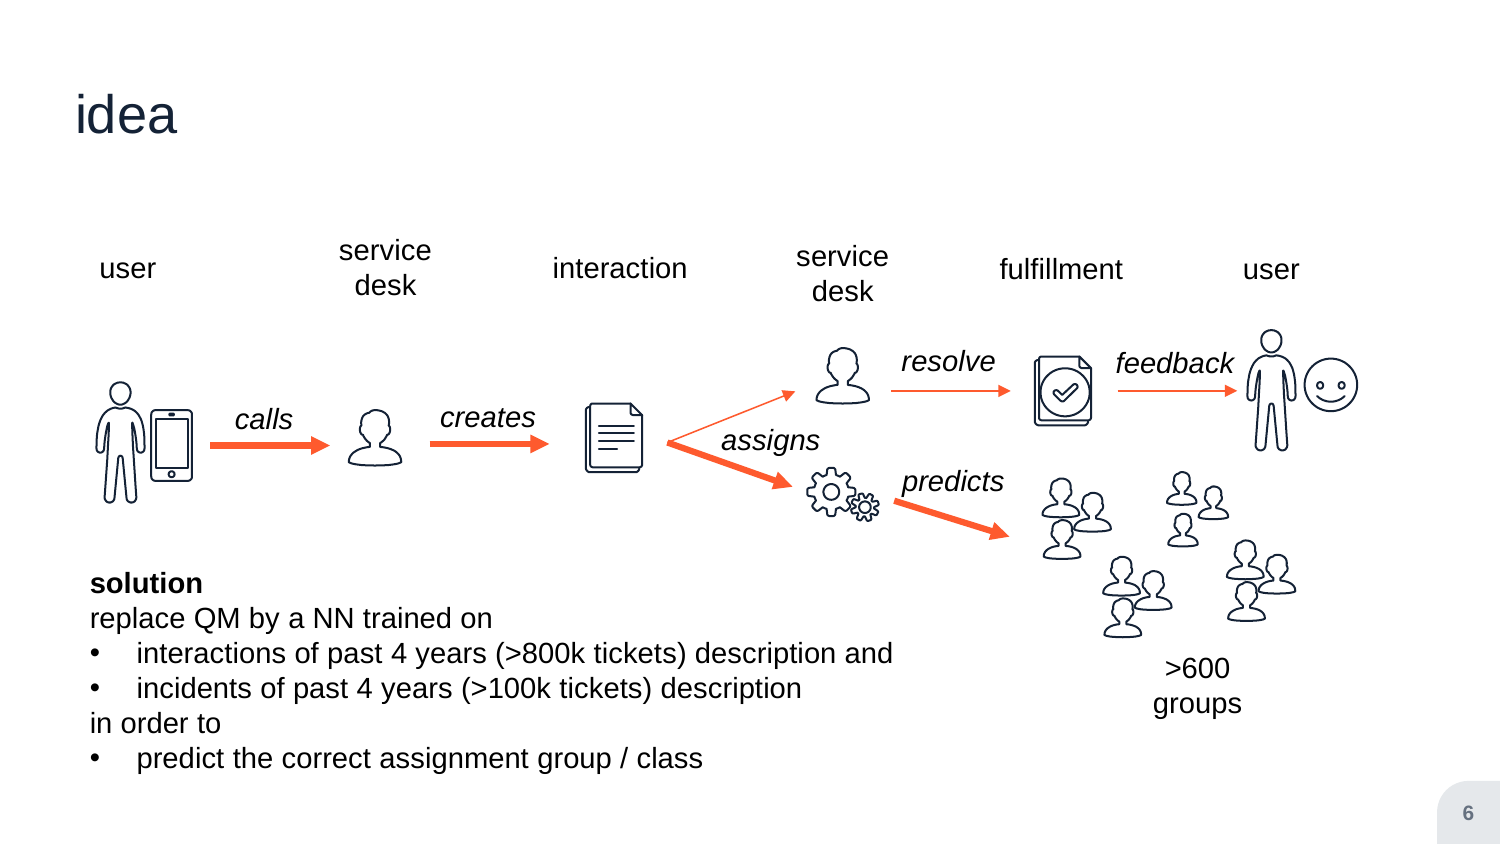

idea
service desk
service desk
interaction
user
fulfillment
user

resolve
feedback

creates
calls

assigns
predicts

solution
replace QM by a NN trained on
interactions of past 4 years (>800k tickets) description and
incidents of past 4 years (>100k tickets) description
in order to
predict the correct assignment group / class

>600 groups
6